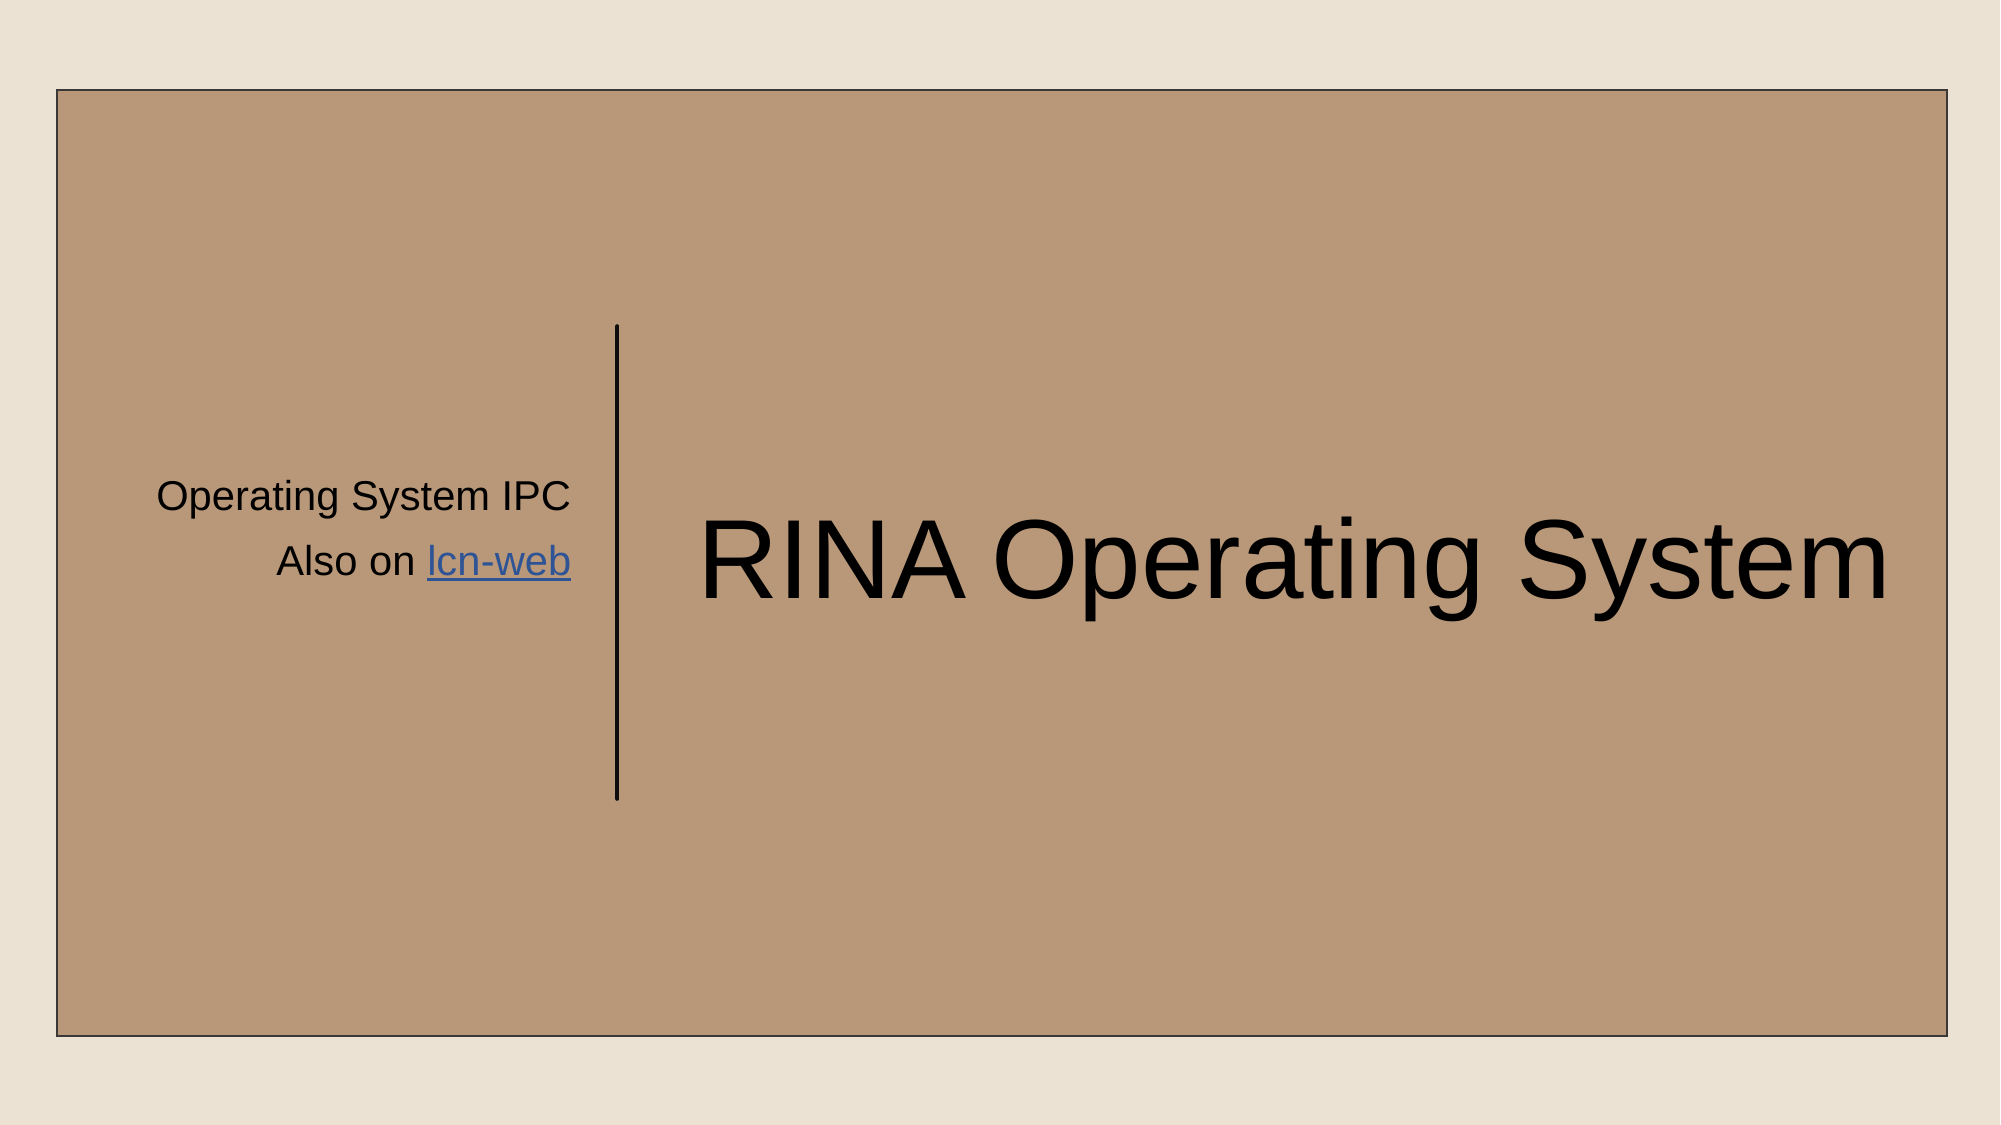

Operating System IPC
Also on lcn-web

# RINA Operating System